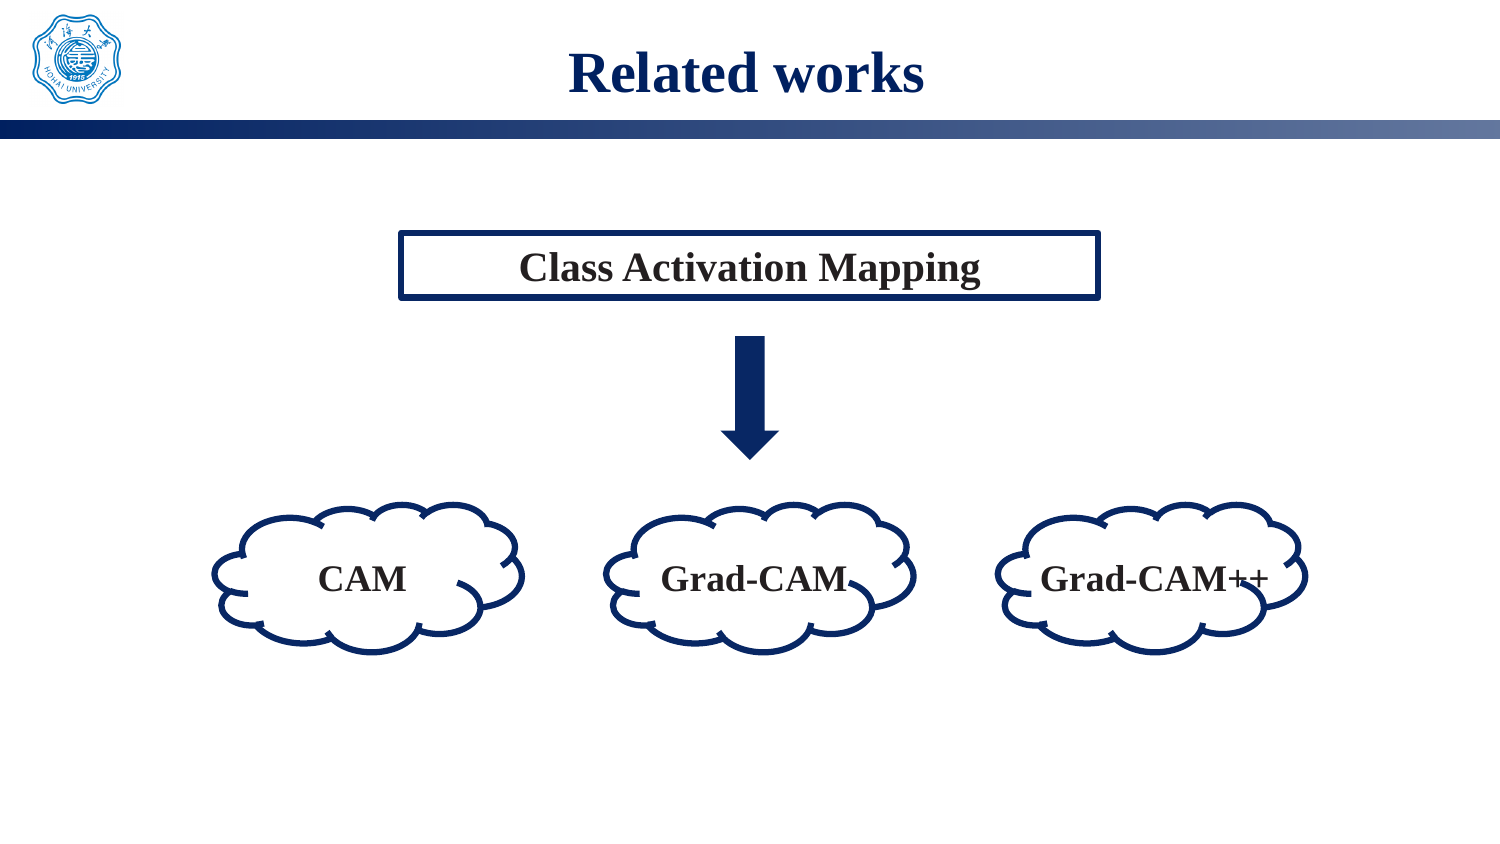

# Related works
Class Activation Mapping

CAM
Grad-CAM
Grad-CAM++